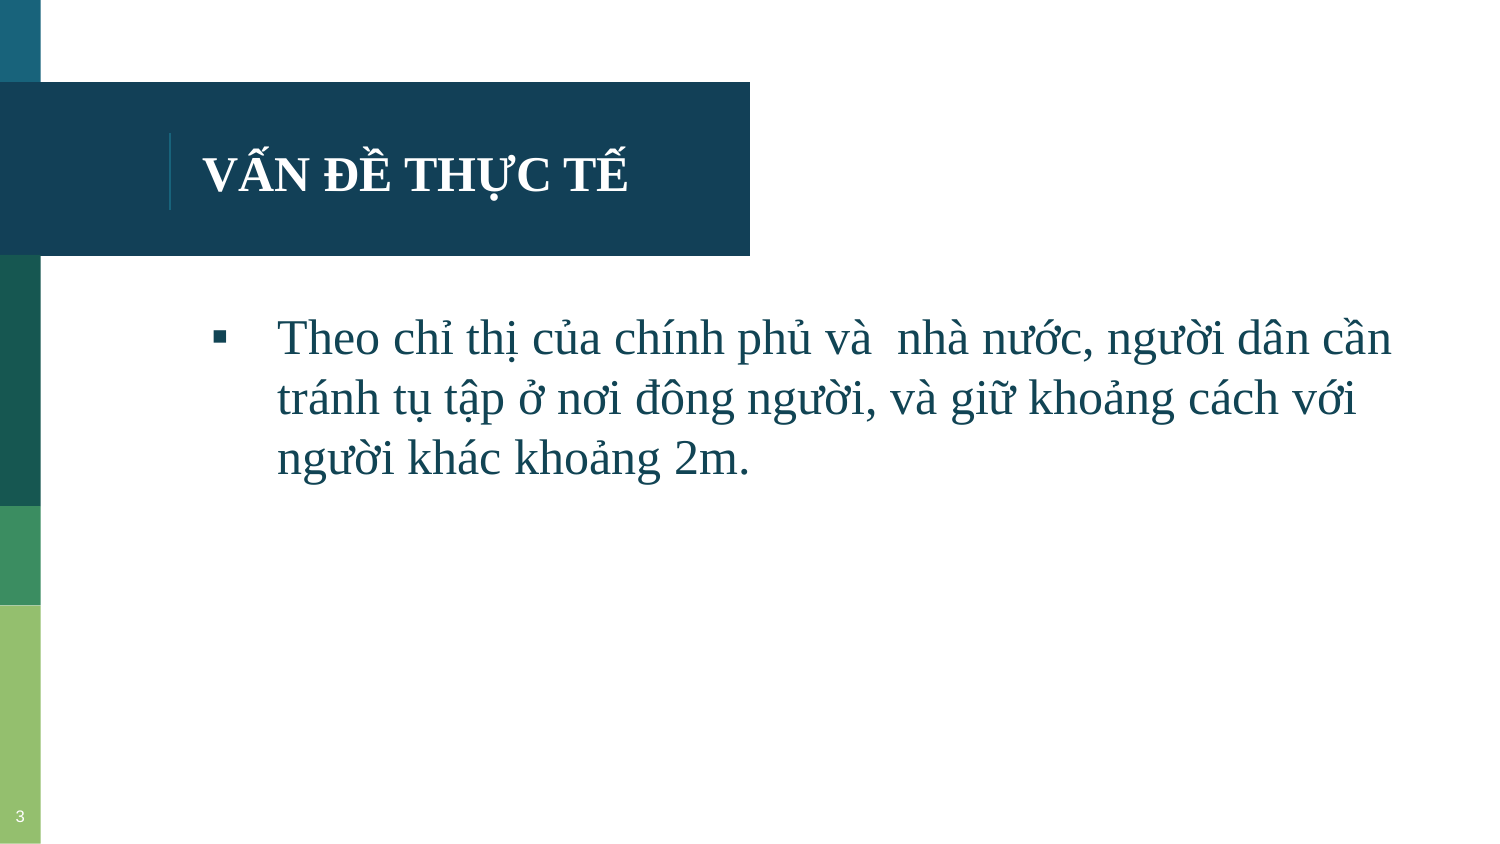

# VẤN ĐỀ THỰC TẾ
Theo chỉ thị của chính phủ và  nhà nước, người dân cần tránh tụ tập ở nơi đông người, và giữ khoảng cách với người khác khoảng 2m.

3